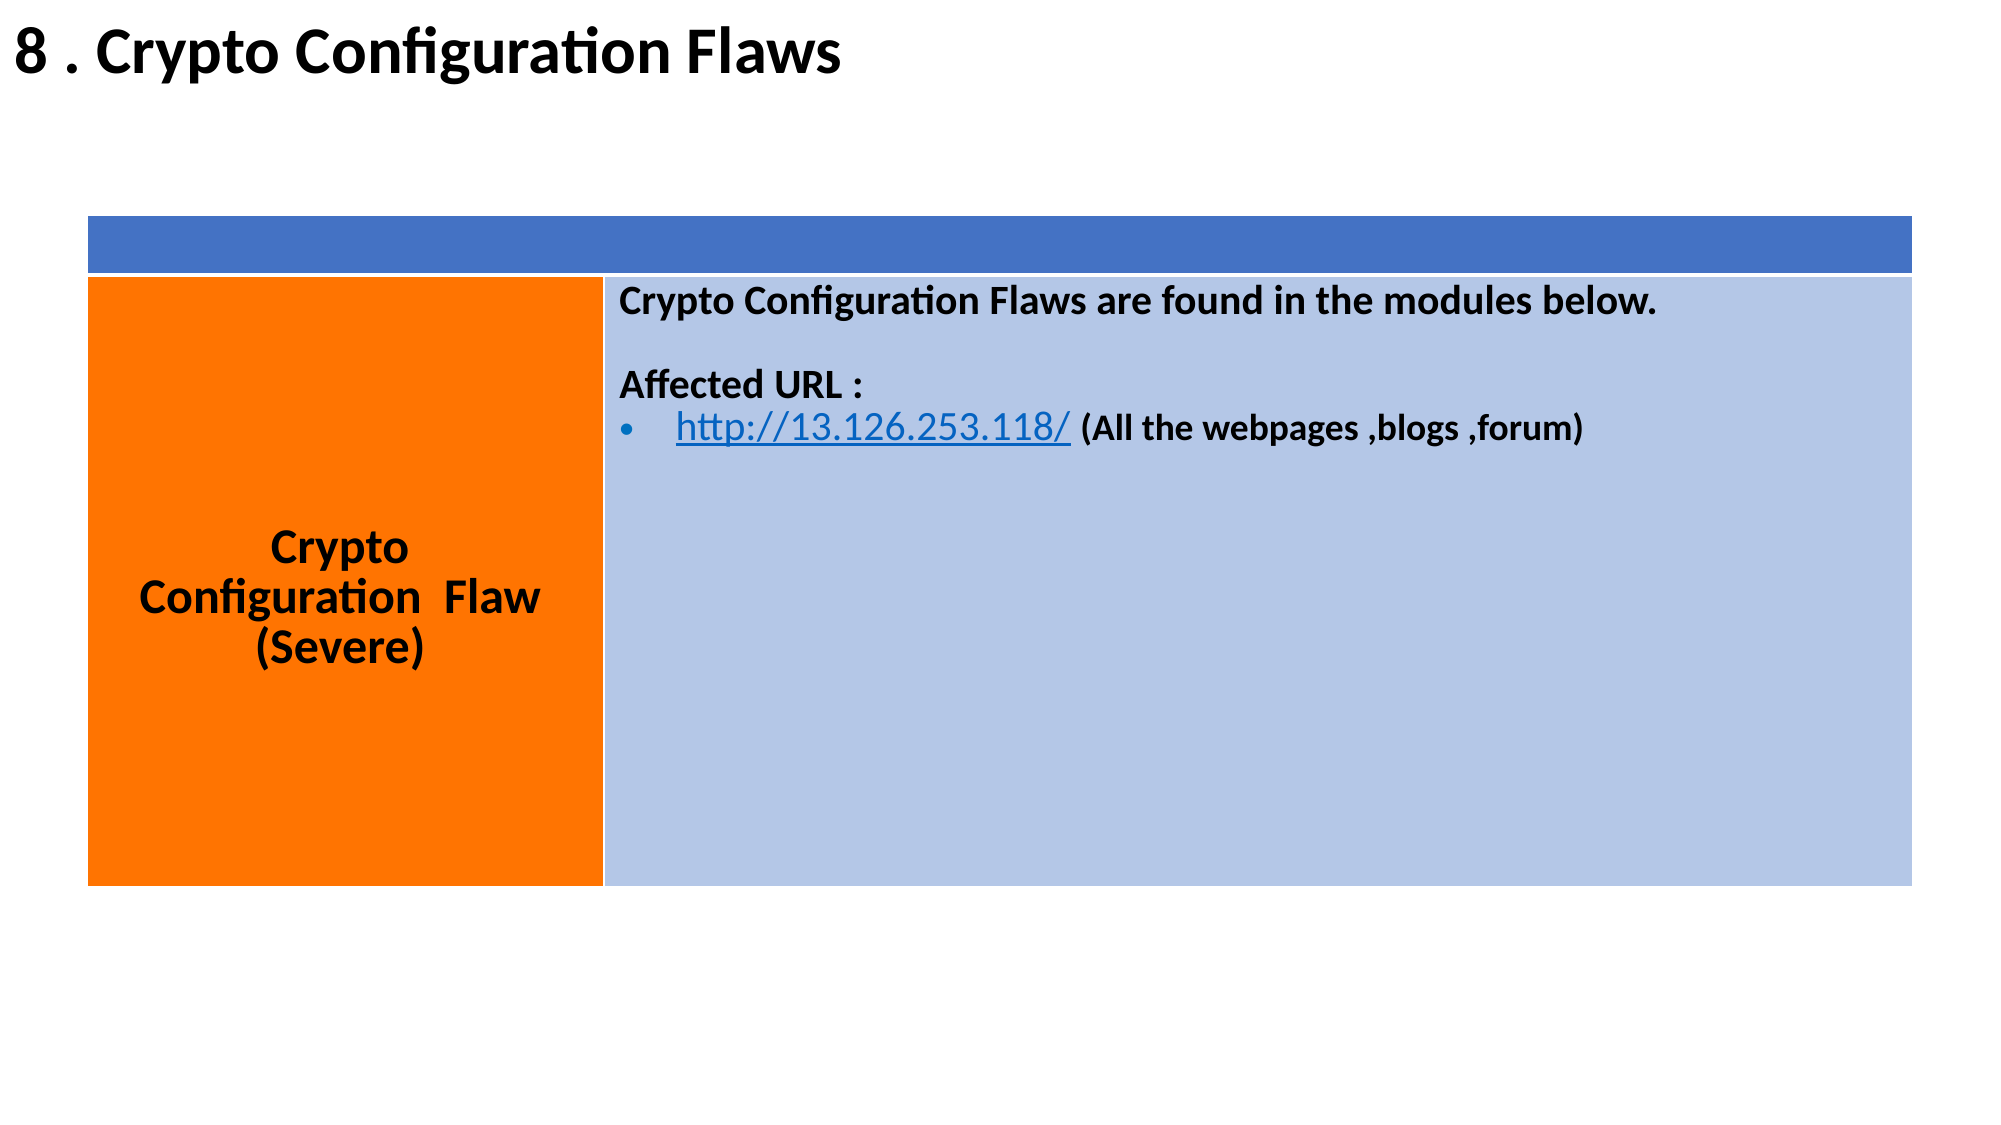

8 . Crypto Configuration Flaws

|  |
| --- |
| Crypto Configuration Flaw (Severe) | Crypto Configuration Flaws are found in the modules below. Affected URL : http://13.126.253.118/ (All the webpages ,blogs ,forum) |
| --- | --- |